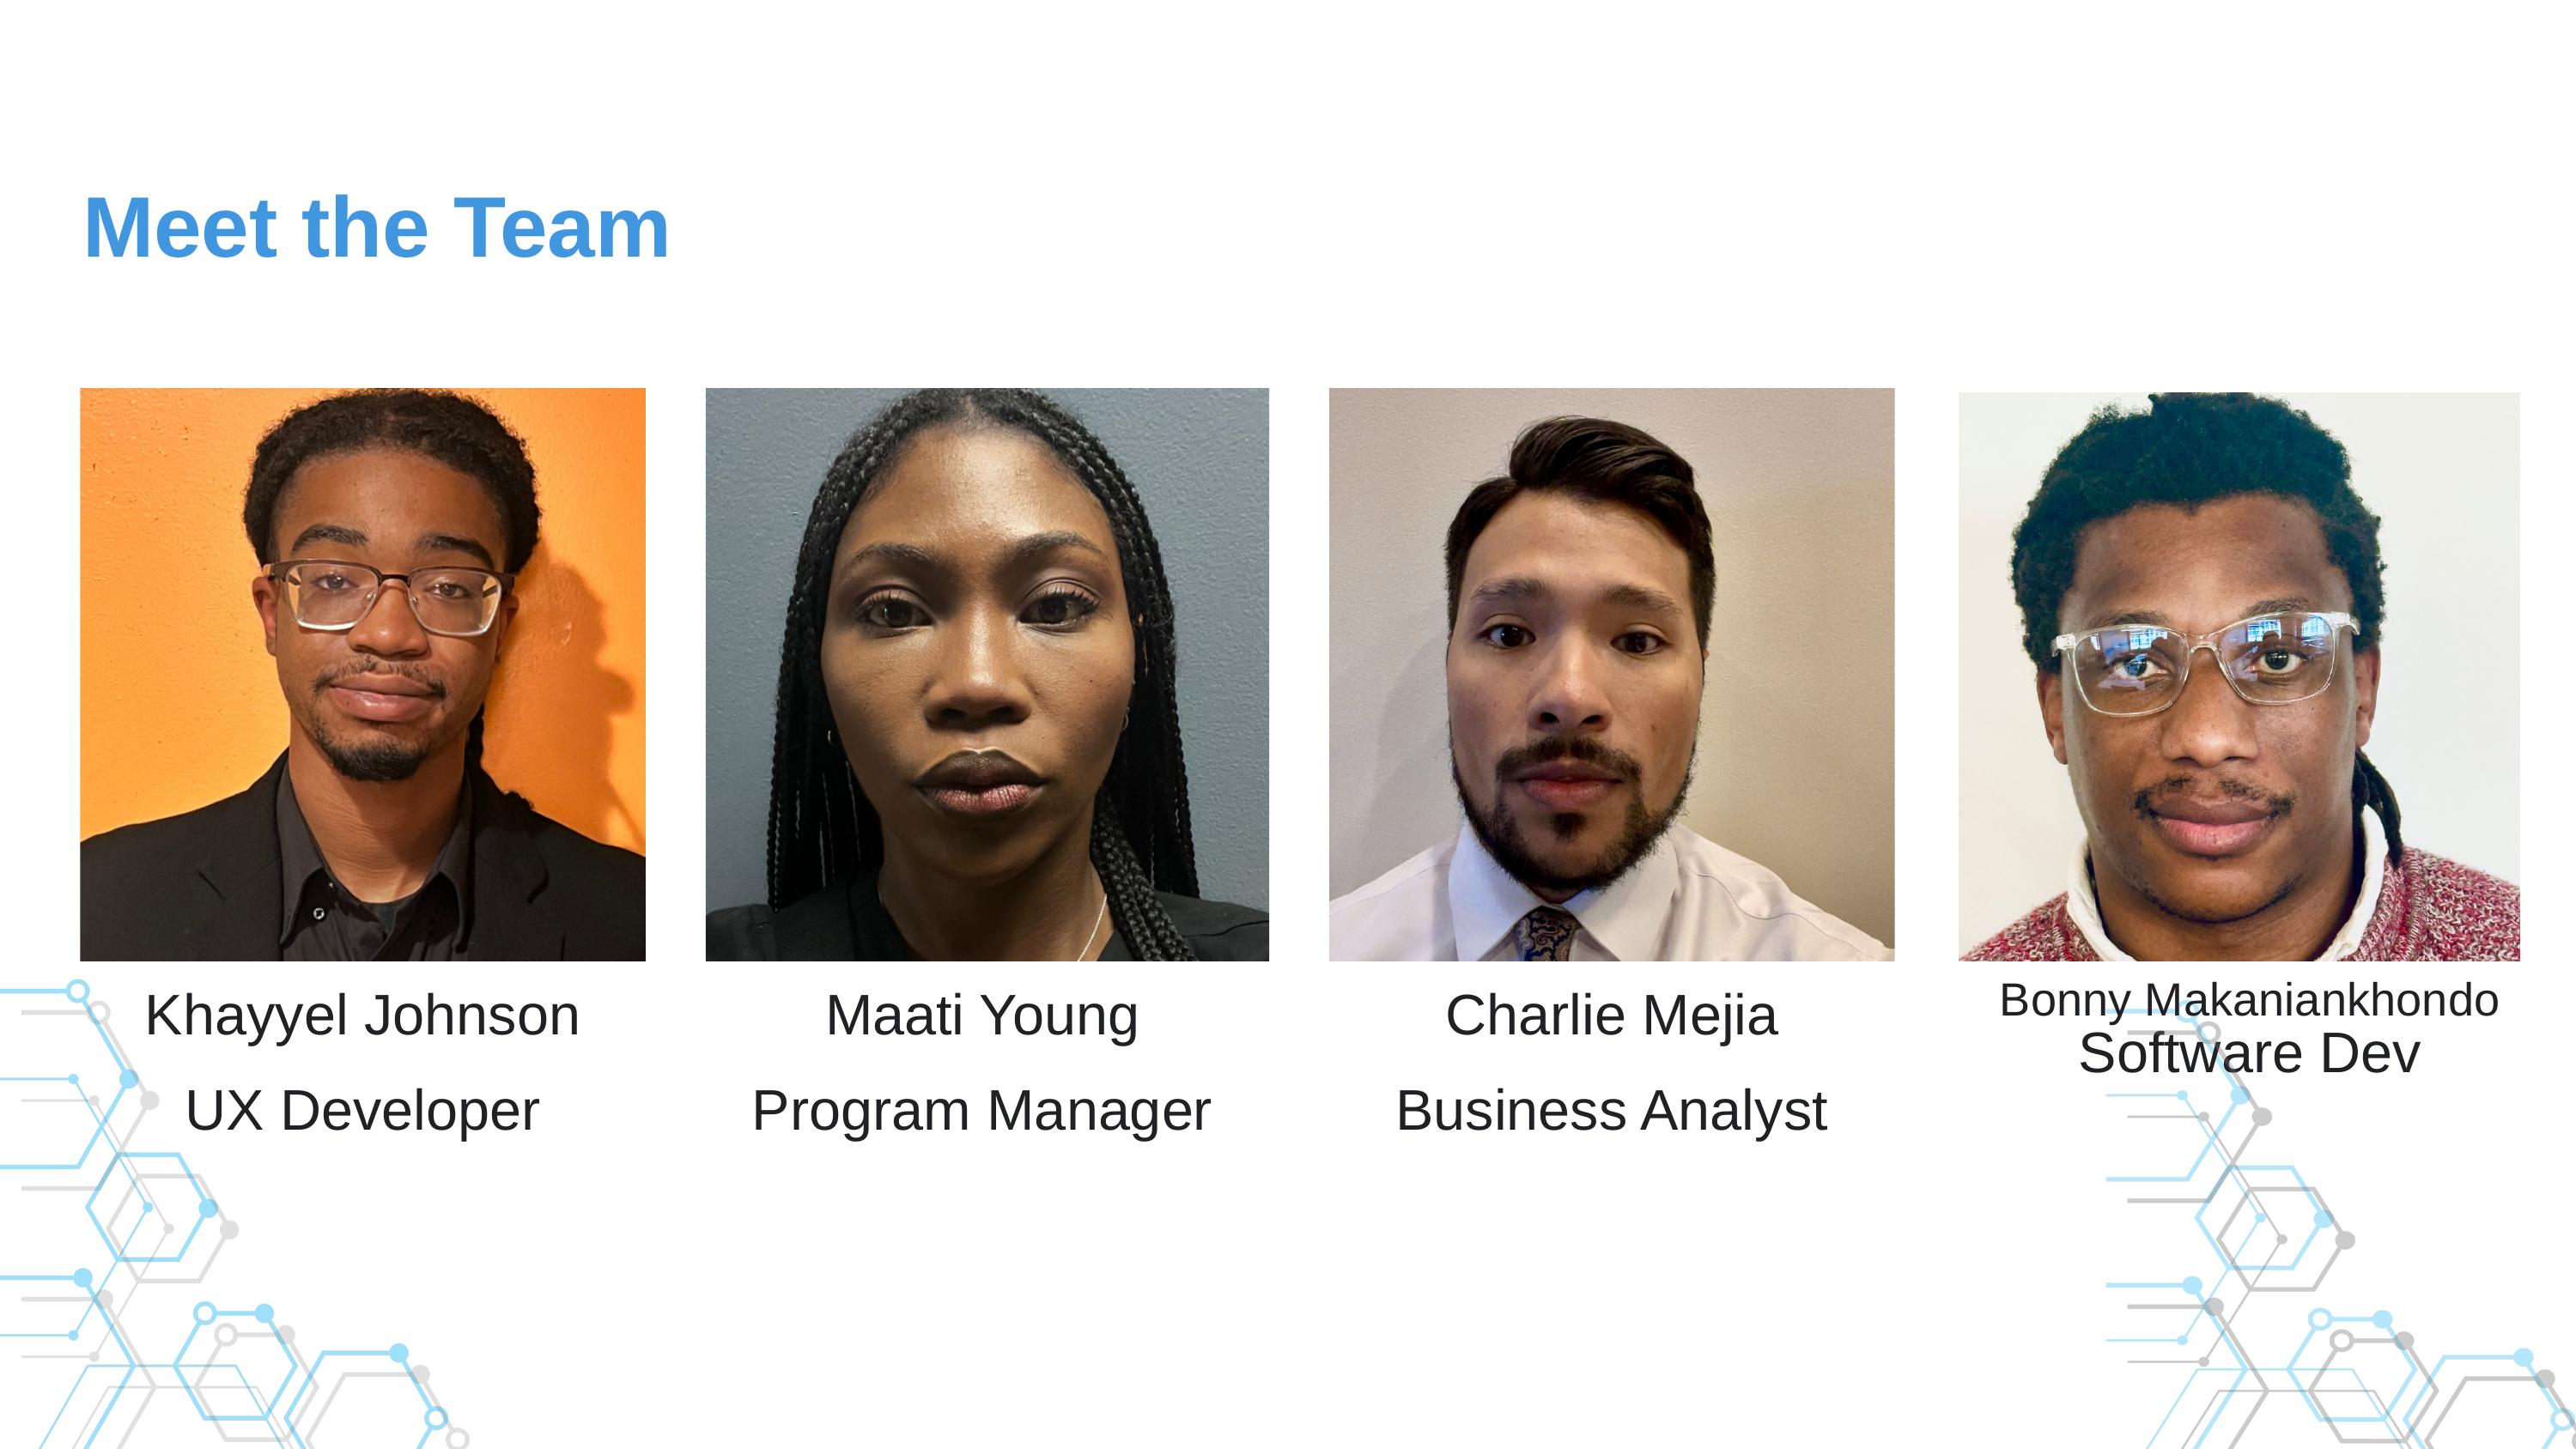

Meet the Team

Khayyel Johnson
UX Developer
Maati Young
Program Manager

Charlie Mejia
Business Analyst
Bonny Makaniankhondo
Software Dev